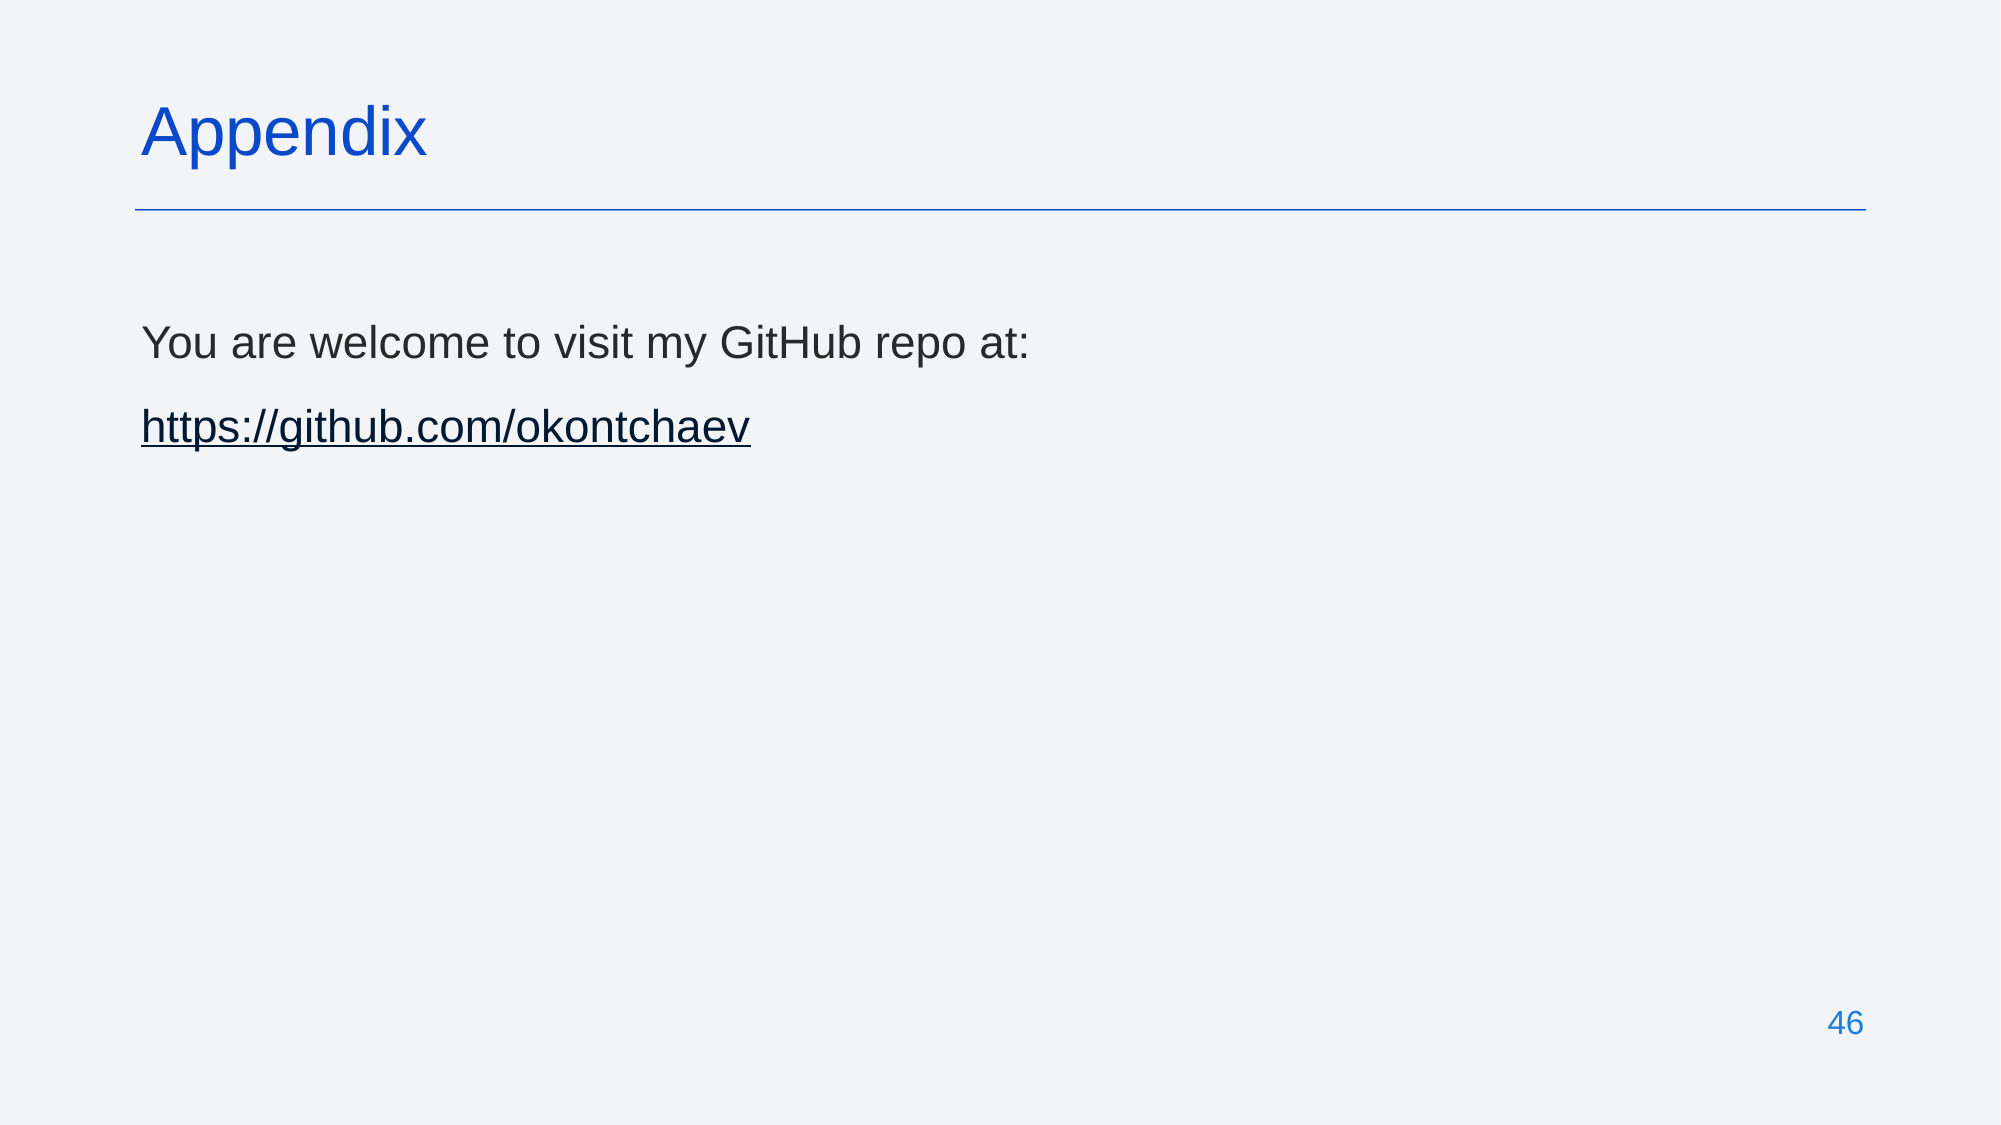

Appendix
You are welcome to visit my GitHub repo at:
https://github.com/okontchaev
46